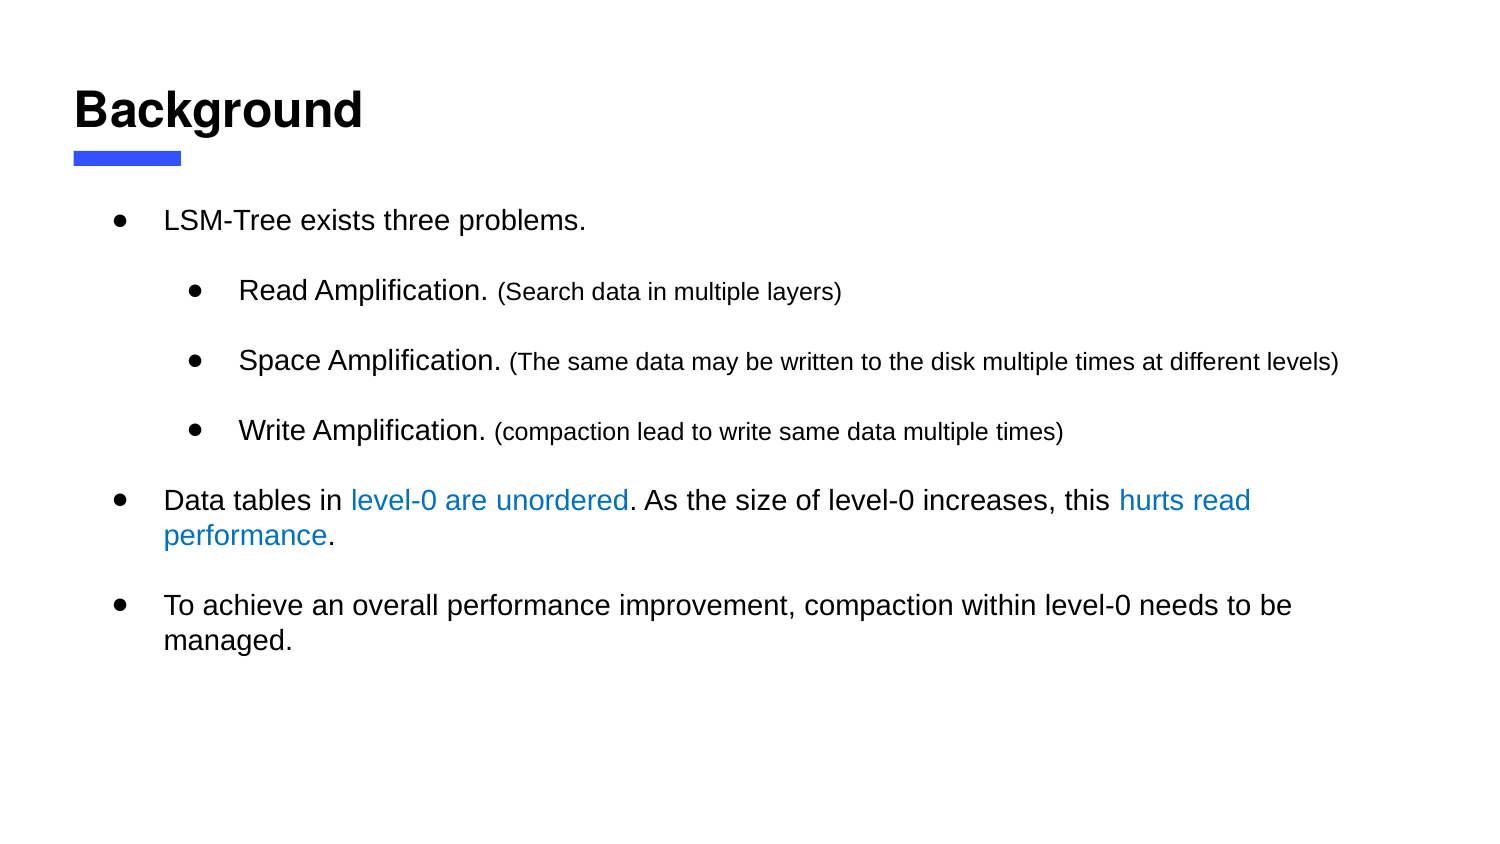

Background

LSM-Tree exists three problems.

Read Amplification. (Search data in multiple layers)

Space Amplification. (The same data may be written to the disk multiple times at different levels)

Write Amplification. (compaction lead to write same data multiple times)

Data tables in level-0 are unordered. As the size of level-0 increases, this hurts read performance.

To achieve an overall performance improvement, compaction within level-0 needs to be managed.